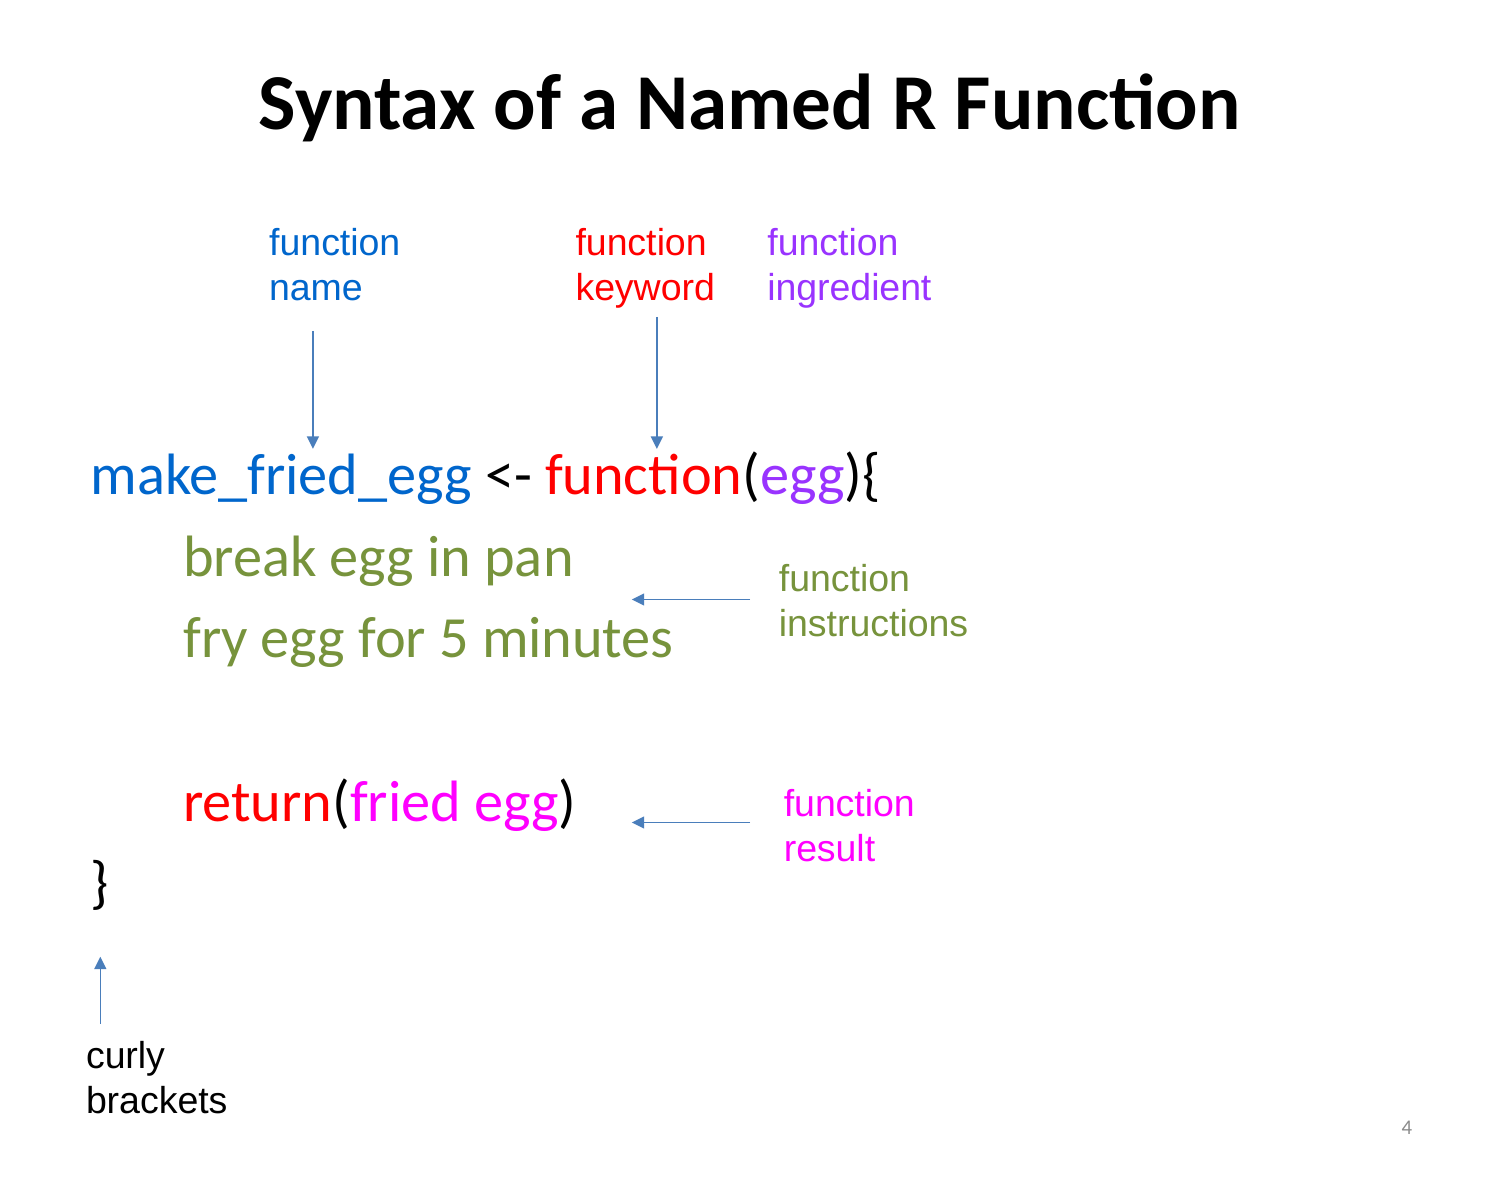

# Syntax of a Named R Function

make_fried_egg <- function(egg){
       break egg in pan
       fry egg for 5 minutes

       return(fried egg)
}
function name
function
keyword
function ingredient
function instructions
function
result
curly
brackets
4